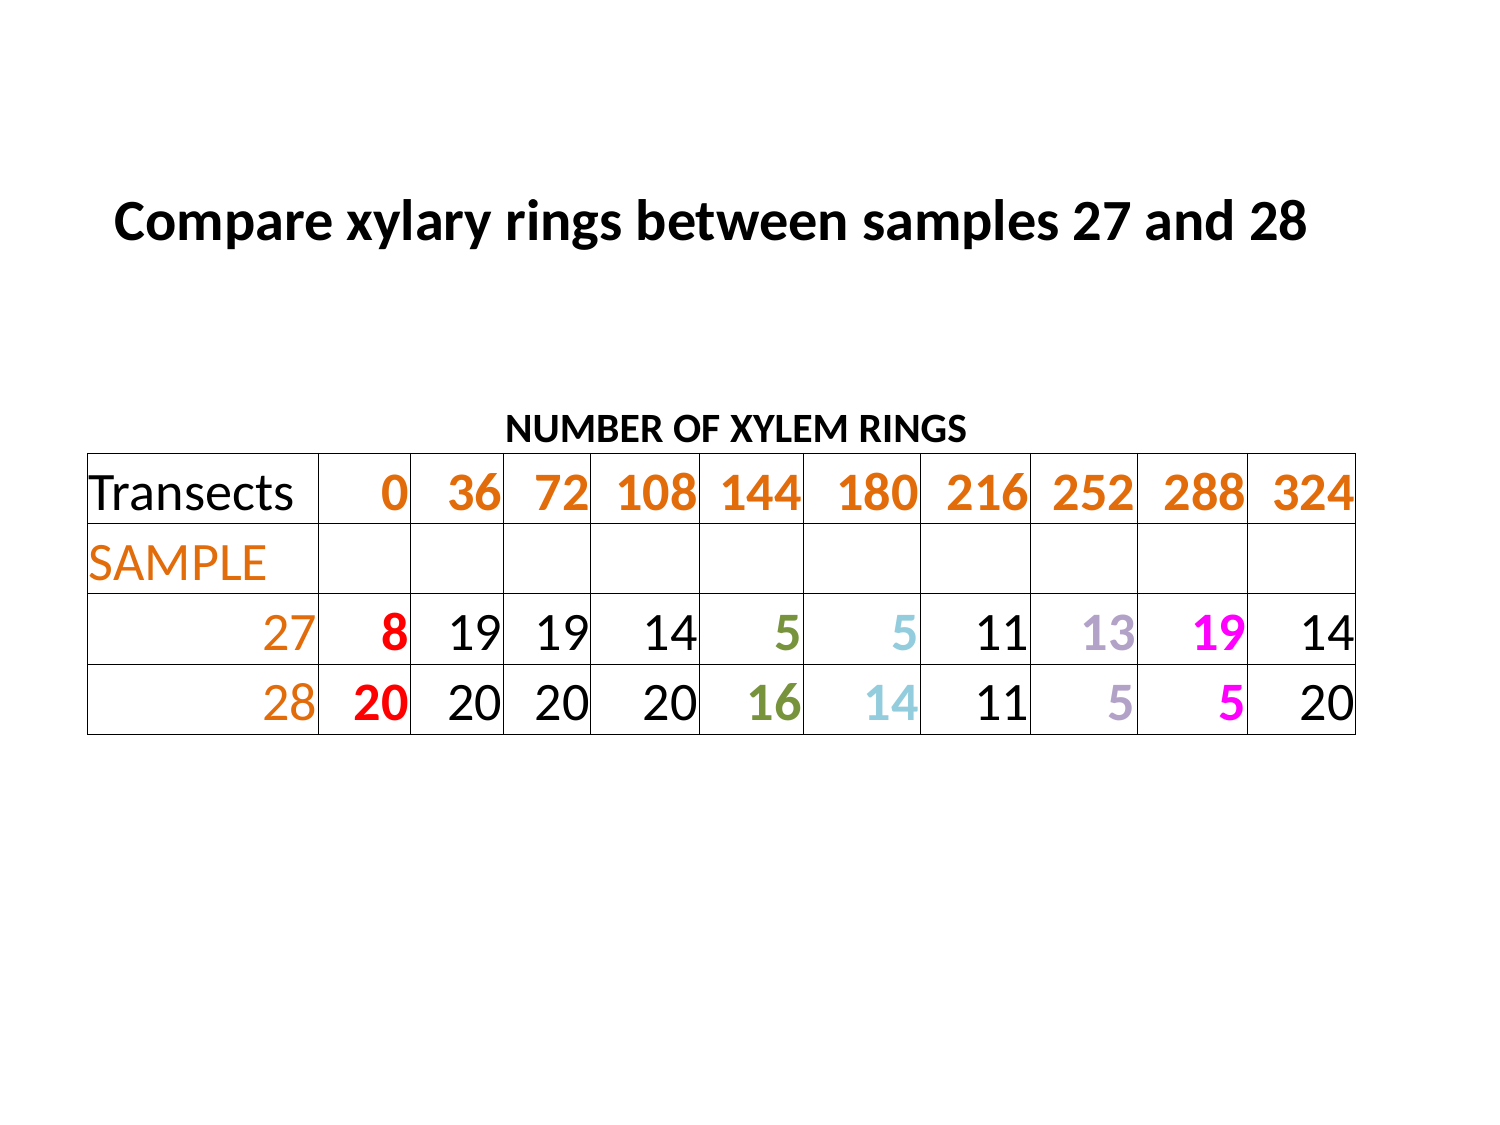

Compare xylary rings between samples 27 and 28
|  |  |  | NUMBER OF XYLEM RINGS |  |  |  |  |  |  |  |
| --- | --- | --- | --- | --- | --- | --- | --- | --- | --- | --- |
| Transects | 0 | 36 | 72 | 108 | 144 | 180 | 216 | 252 | 288 | 324 |
| SAMPLE |  |  |  |  |  |  |  |  |  |  |
| 27 | 8 | 19 | 19 | 14 | 5 | 5 | 11 | 13 | 19 | 14 |
| 28 | 20 | 20 | 20 | 20 | 16 | 14 | 11 | 5 | 5 | 20 |